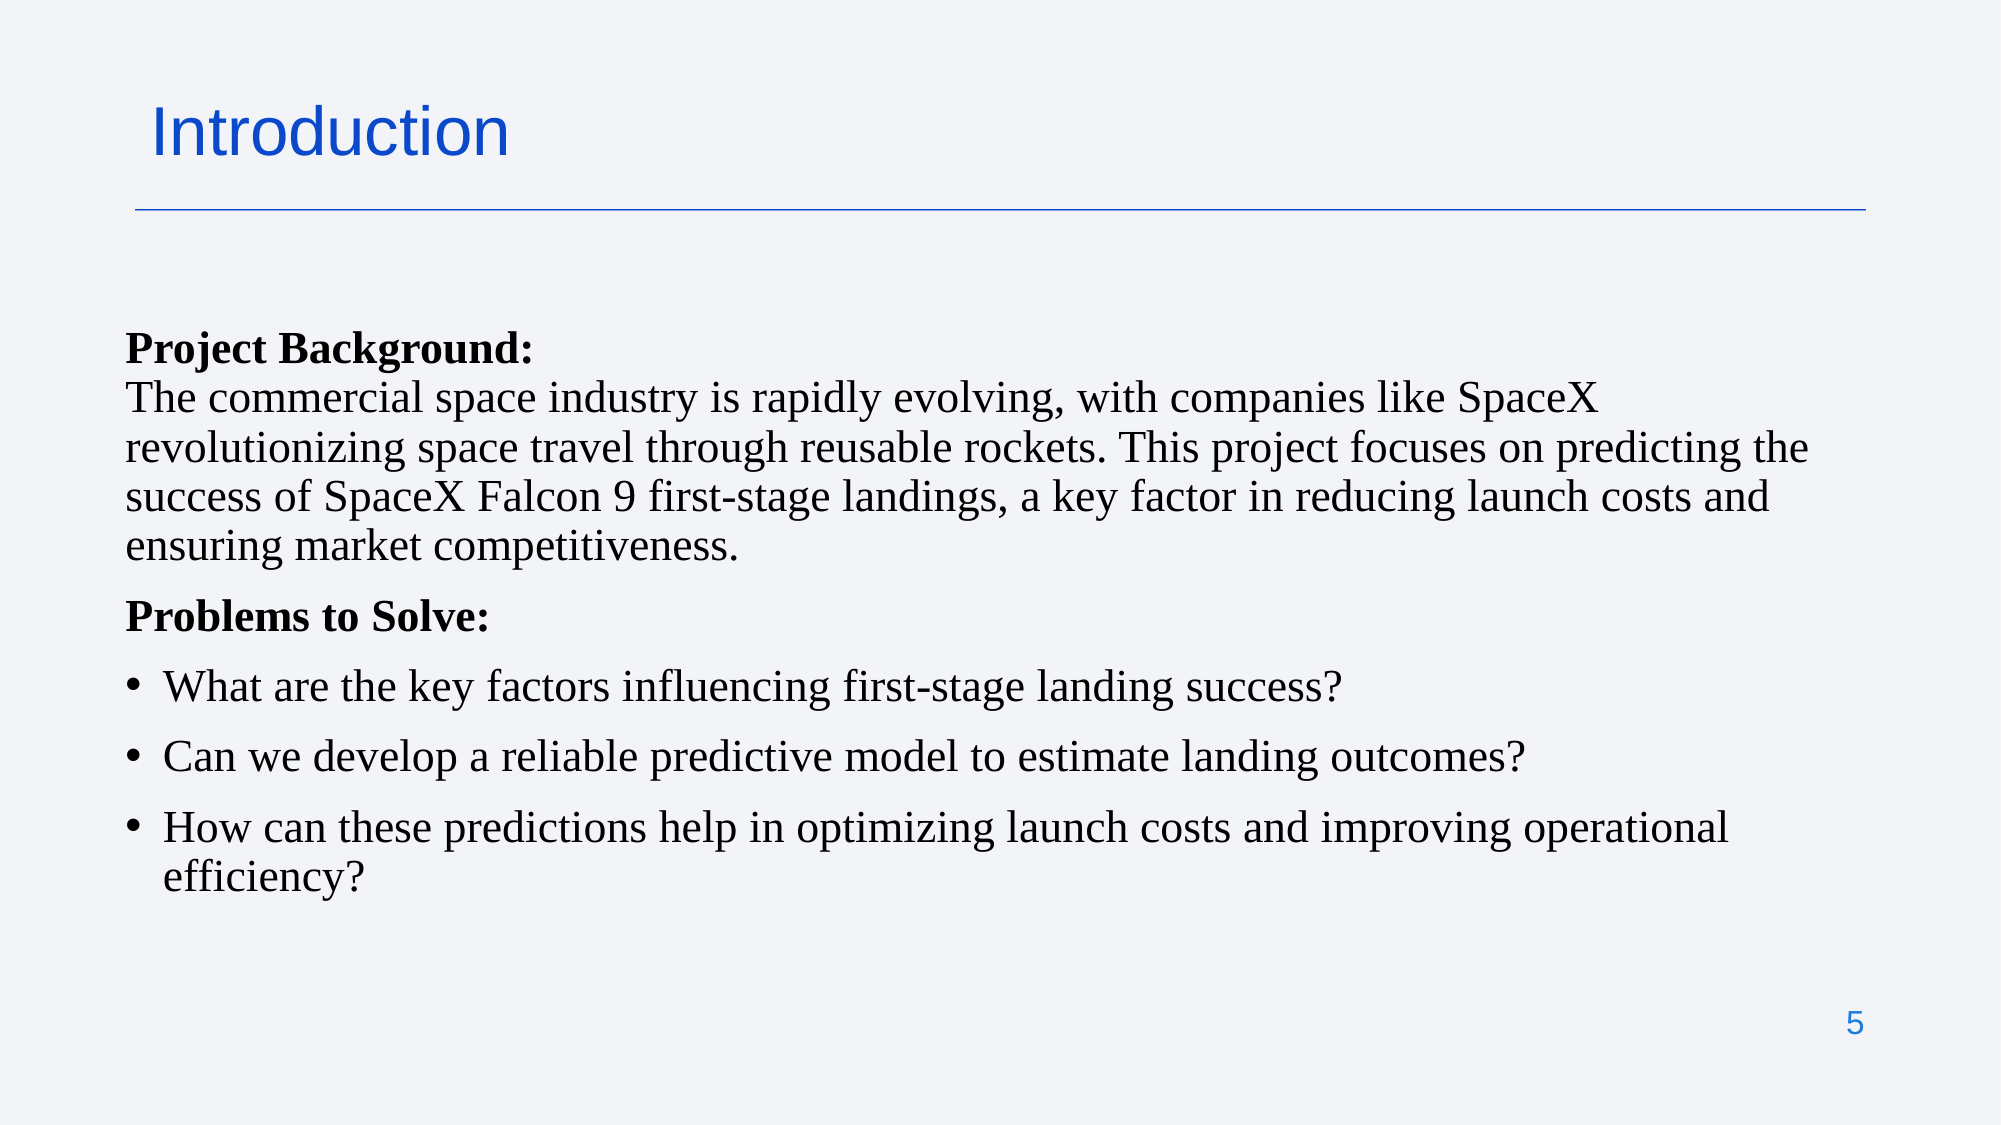

Introduction
Project Background:
The commercial space industry is rapidly evolving, with companies like SpaceX revolutionizing space travel through reusable rockets. This project focuses on predicting the success of SpaceX Falcon 9 first-stage landings, a key factor in reducing launch costs and ensuring market competitiveness.
Problems to Solve:
What are the key factors influencing first-stage landing success?
Can we develop a reliable predictive model to estimate landing outcomes?
How can these predictions help in optimizing launch costs and improving operational efficiency?

5